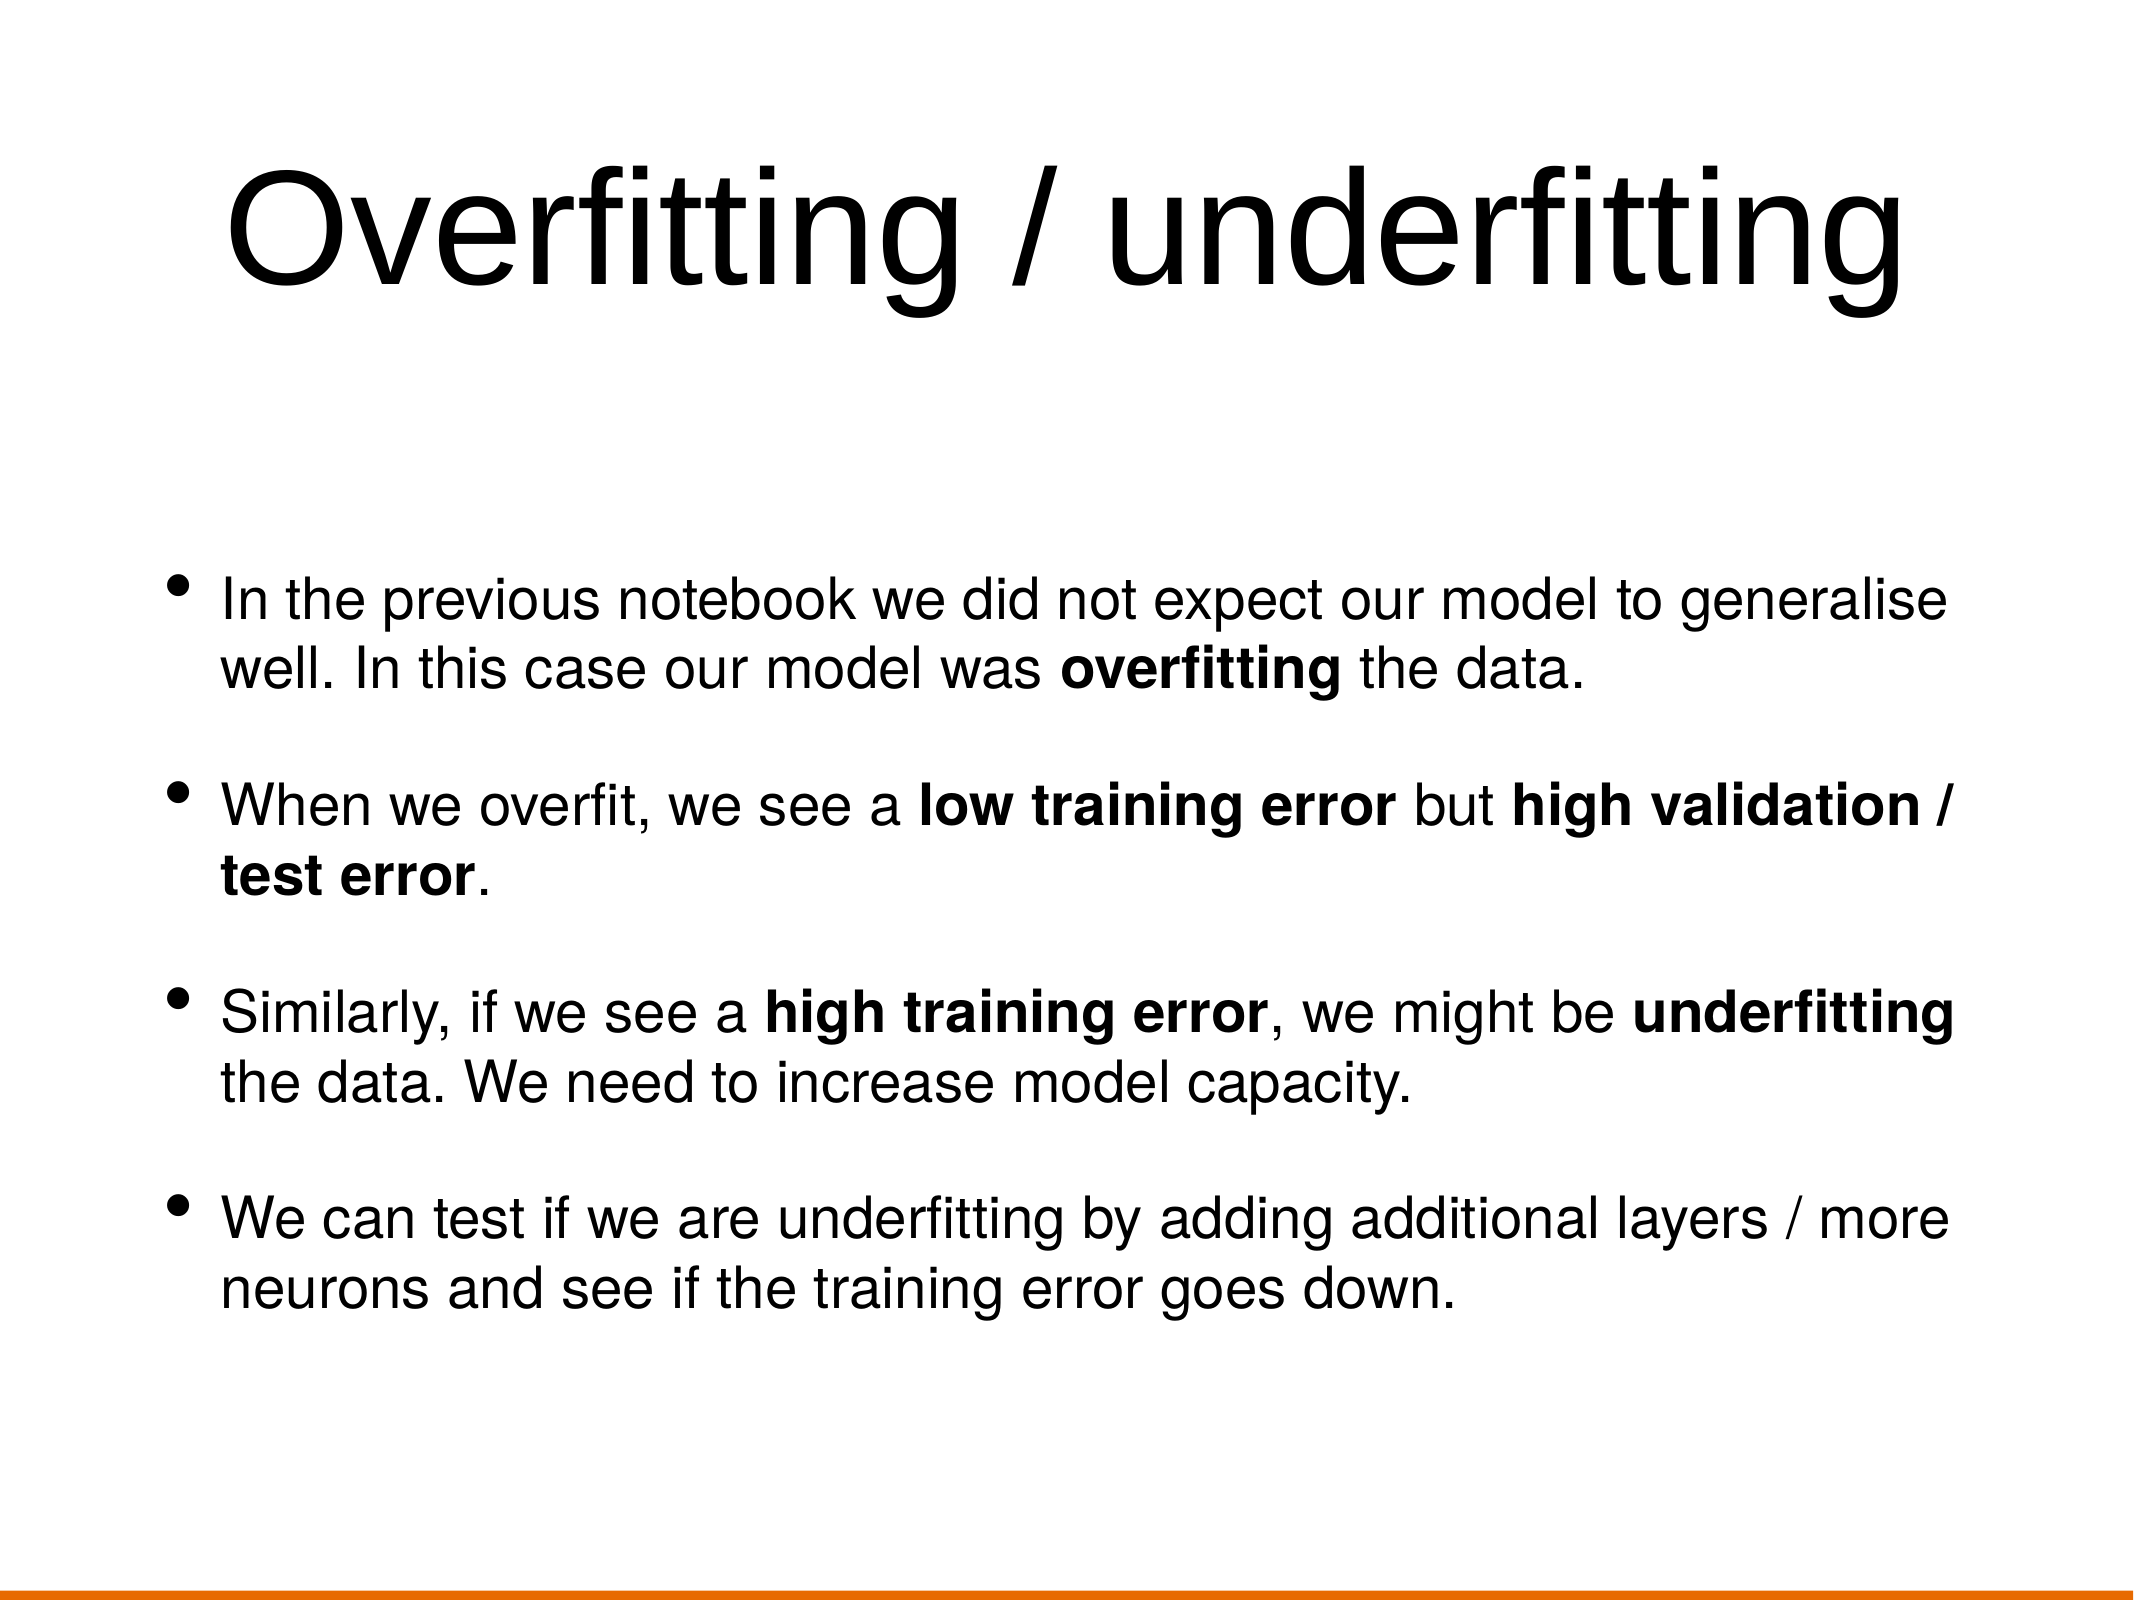

# Overfitting / underfitting
In the previous notebook we did not expect our model to generalise well. In this case our model was overfitting the data.
When we overfit, we see a low training error but high validation / test error.
Similarly, if we see a high training error, we might be underfitting the data. We need to increase model capacity.
We can test if we are underfitting by adding additional layers / more neurons and see if the training error goes down.